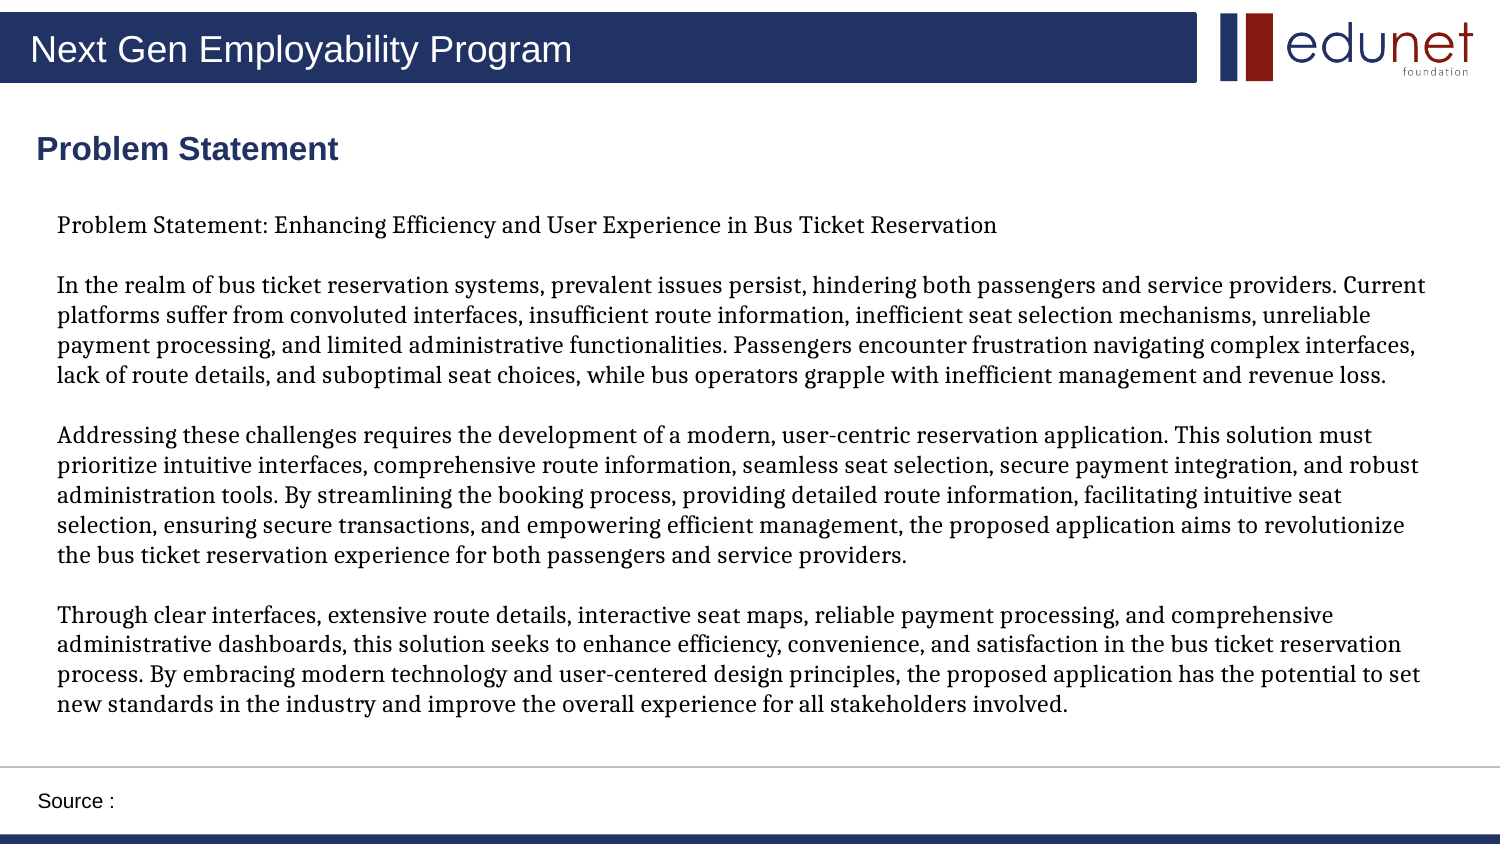

Problem Statement
Problem Statement: Enhancing Efficiency and User Experience in Bus Ticket Reservation

In the realm of bus ticket reservation systems, prevalent issues persist, hindering both passengers and service providers. Current platforms suffer from convoluted interfaces, insufficient route information, inefficient seat selection mechanisms, unreliable payment processing, and limited administrative functionalities. Passengers encounter frustration navigating complex interfaces, lack of route details, and suboptimal seat choices, while bus operators grapple with inefficient management and revenue loss.

Addressing these challenges requires the development of a modern, user-centric reservation application. This solution must prioritize intuitive interfaces, comprehensive route information, seamless seat selection, secure payment integration, and robust administration tools. By streamlining the booking process, providing detailed route information, facilitating intuitive seat selection, ensuring secure transactions, and empowering efficient management, the proposed application aims to revolutionize the bus ticket reservation experience for both passengers and service providers.

Through clear interfaces, extensive route details, interactive seat maps, reliable payment processing, and comprehensive administrative dashboards, this solution seeks to enhance efficiency, convenience, and satisfaction in the bus ticket reservation process. By embracing modern technology and user-centered design principles, the proposed application has the potential to set new standards in the industry and improve the overall experience for all stakeholders involved.

Source :